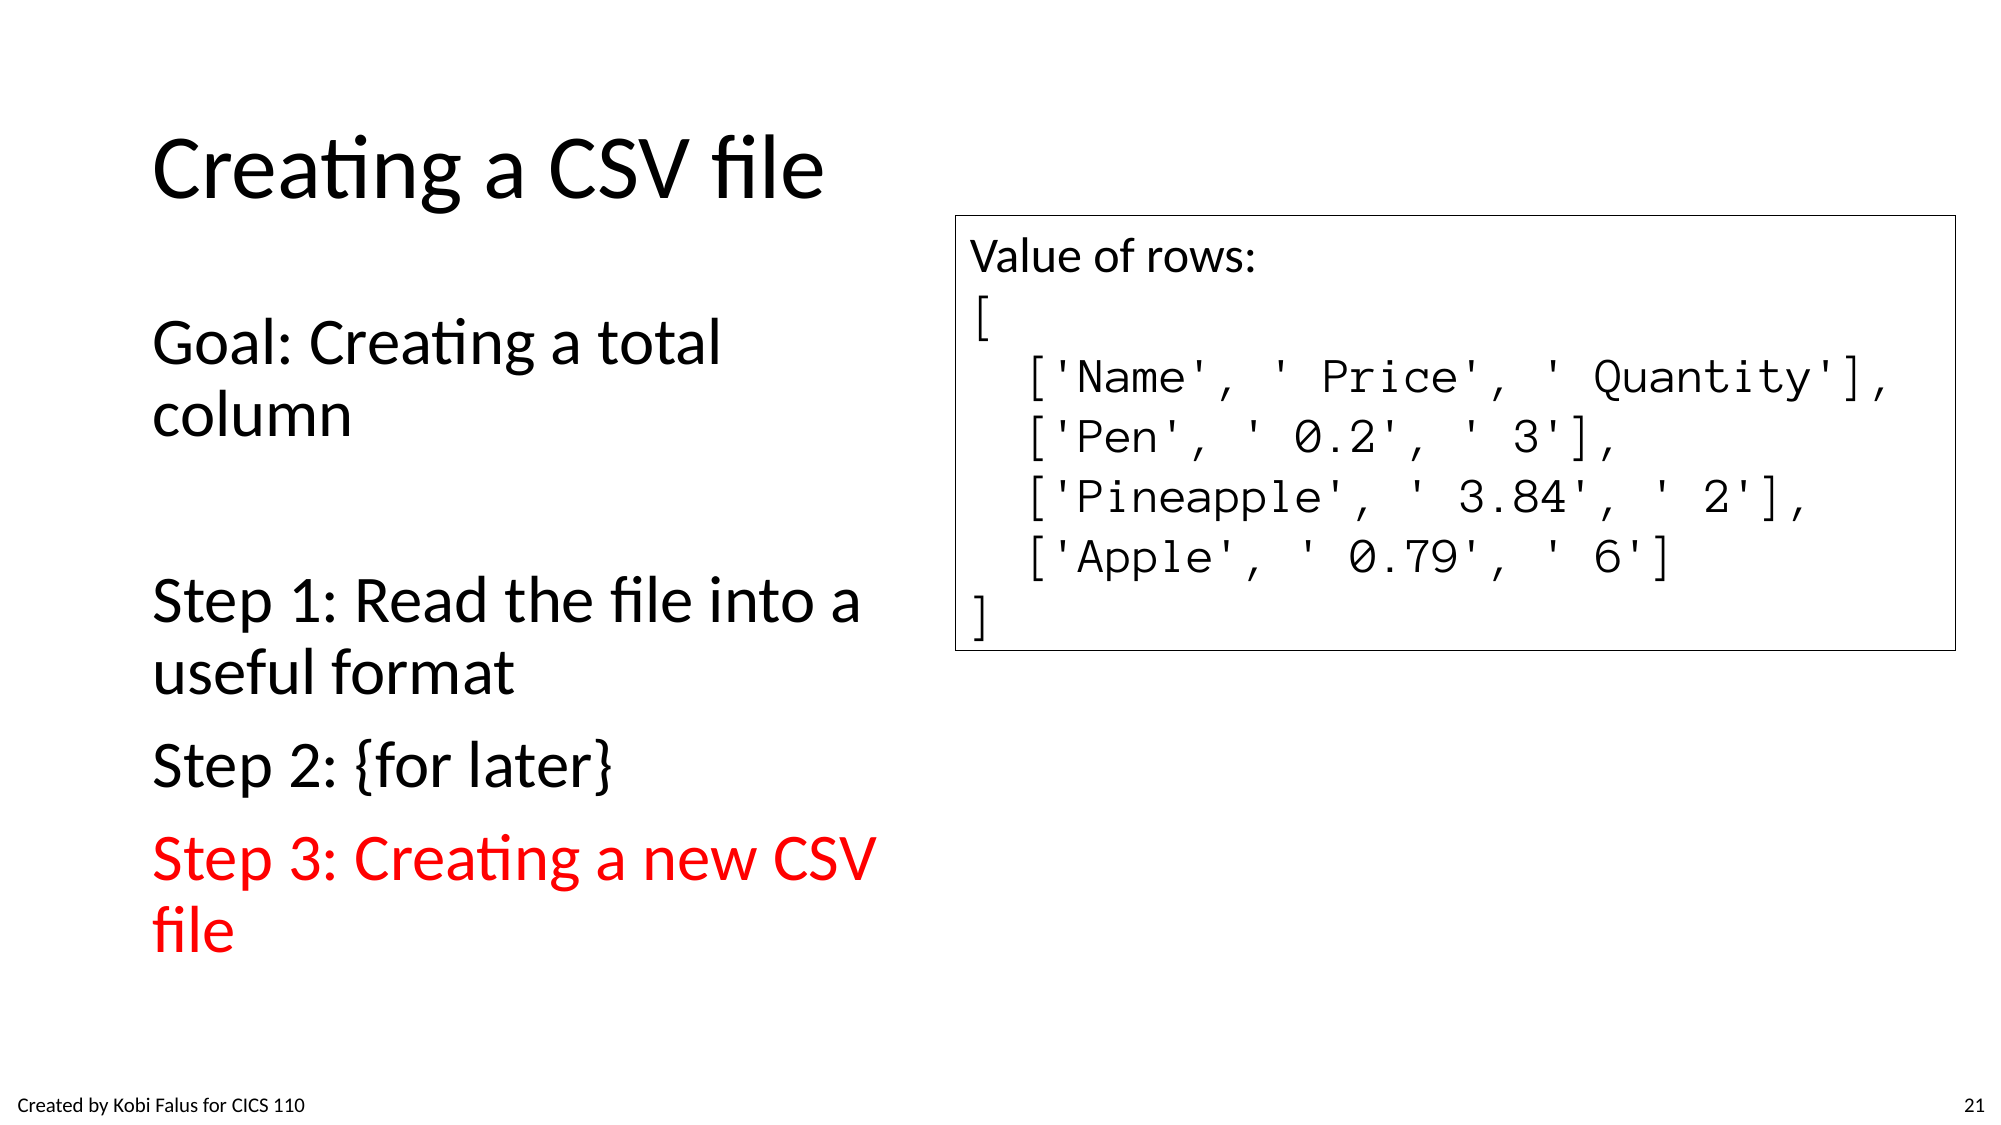

# Creating a CSV file
Value of rows:
[
  ['Name', ' Price', ' Quantity'],
  ['Pen', ' 0.2', ' 3'],
  ['Pineapple', ' 3.84', ' 2'],
  ['Apple', ' 0.79', ' 6']
]
Goal: Creating a total column

Step 1: Read the file into a useful format
Step 2: {for later}
Step 3: Creating a new CSV file